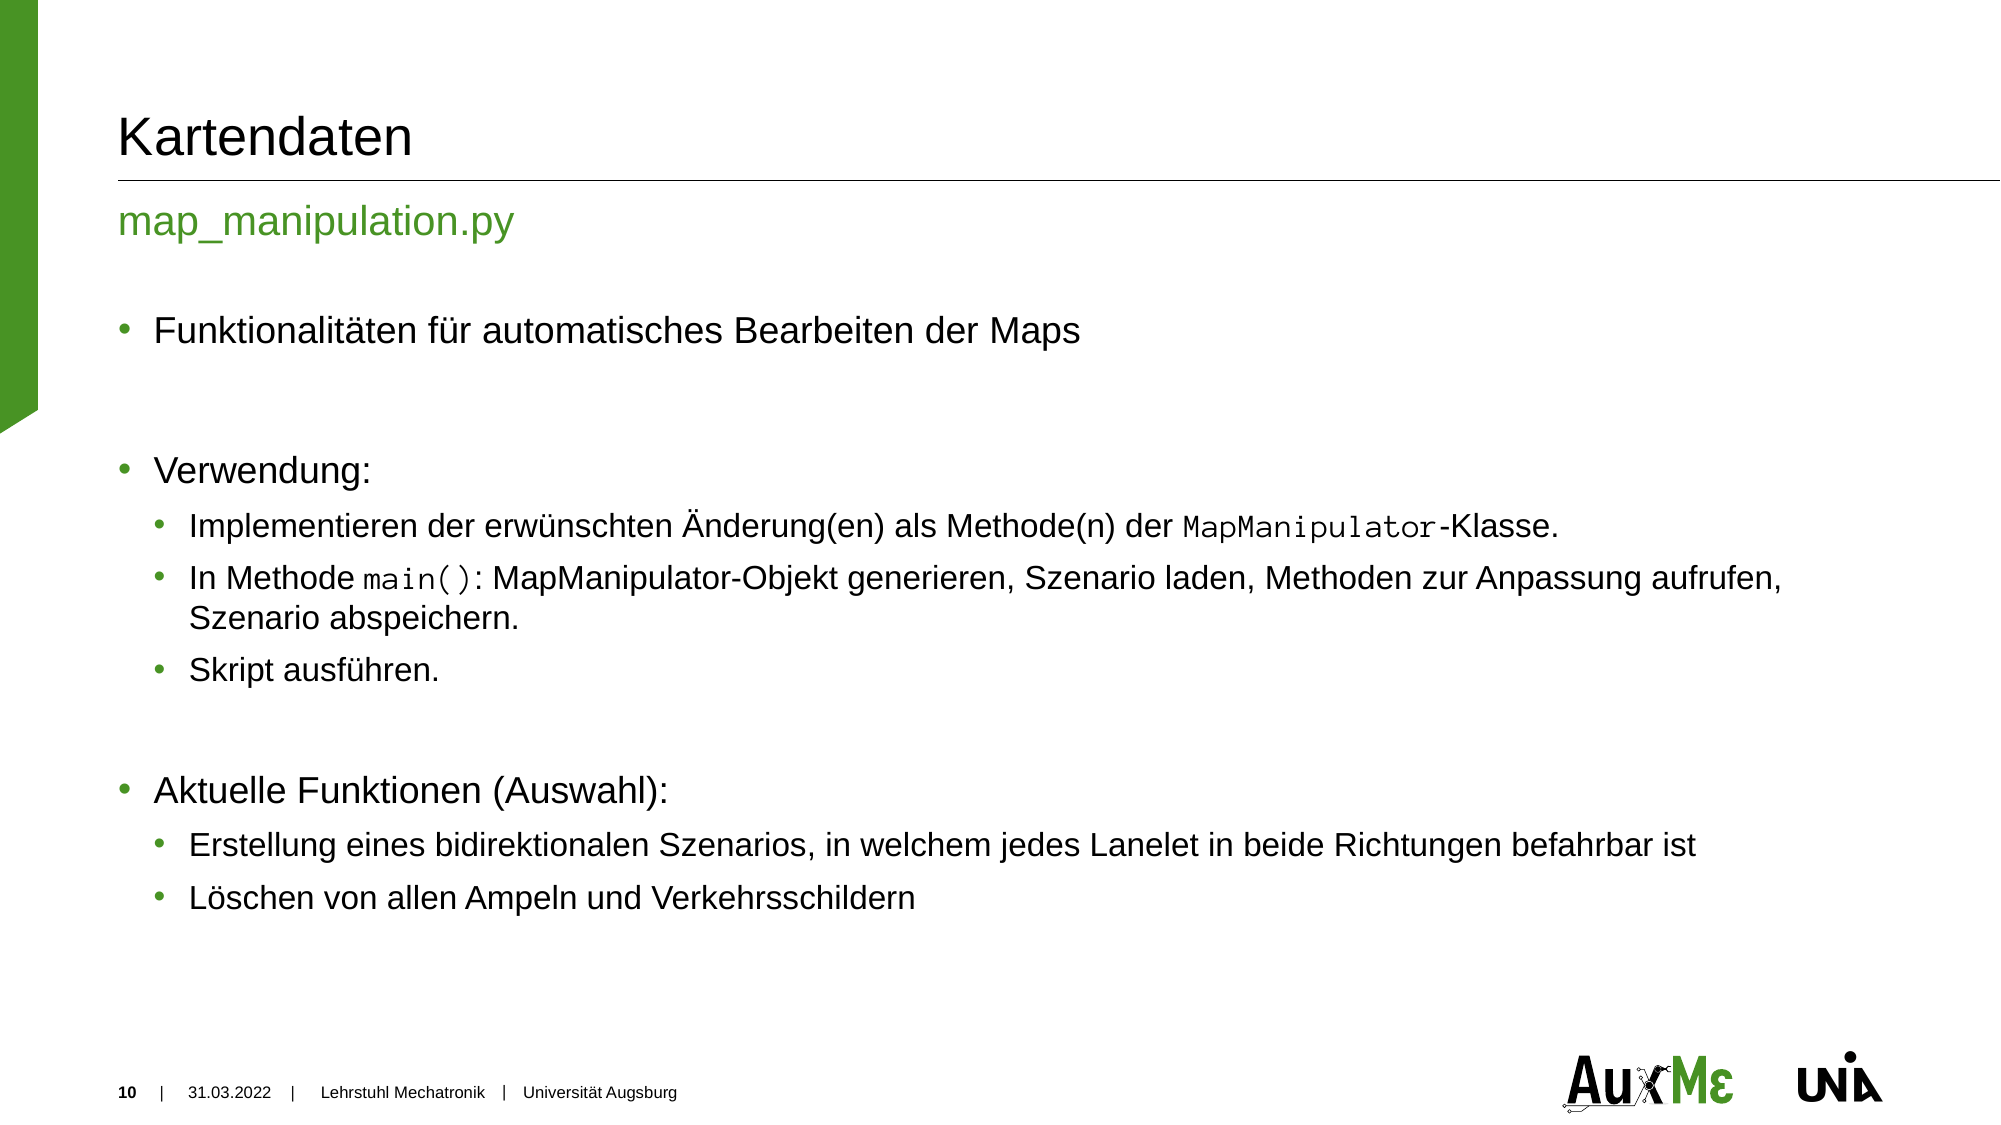

# Kartendaten
map_manipulation.py
Funktionalitäten für automatisches Bearbeiten der Maps

Verwendung:
Implementieren der erwünschten Änderung(en) als Methode(n) der MapManipulator-Klasse.
In Methode main(): MapManipulator-Objekt generieren, Szenario laden, Methoden zur Anpassung aufrufen, Szenario abspeichern.
Skript ausführen.

Aktuelle Funktionen (Auswahl):
Erstellung eines bidirektionalen Szenarios, in welchem jedes Lanelet in beide Richtungen befahrbar ist
Löschen von allen Ampeln und Verkehrsschildern

31.03.2022
10
    Lehrstuhl Mechatronik        Universität Augsburg